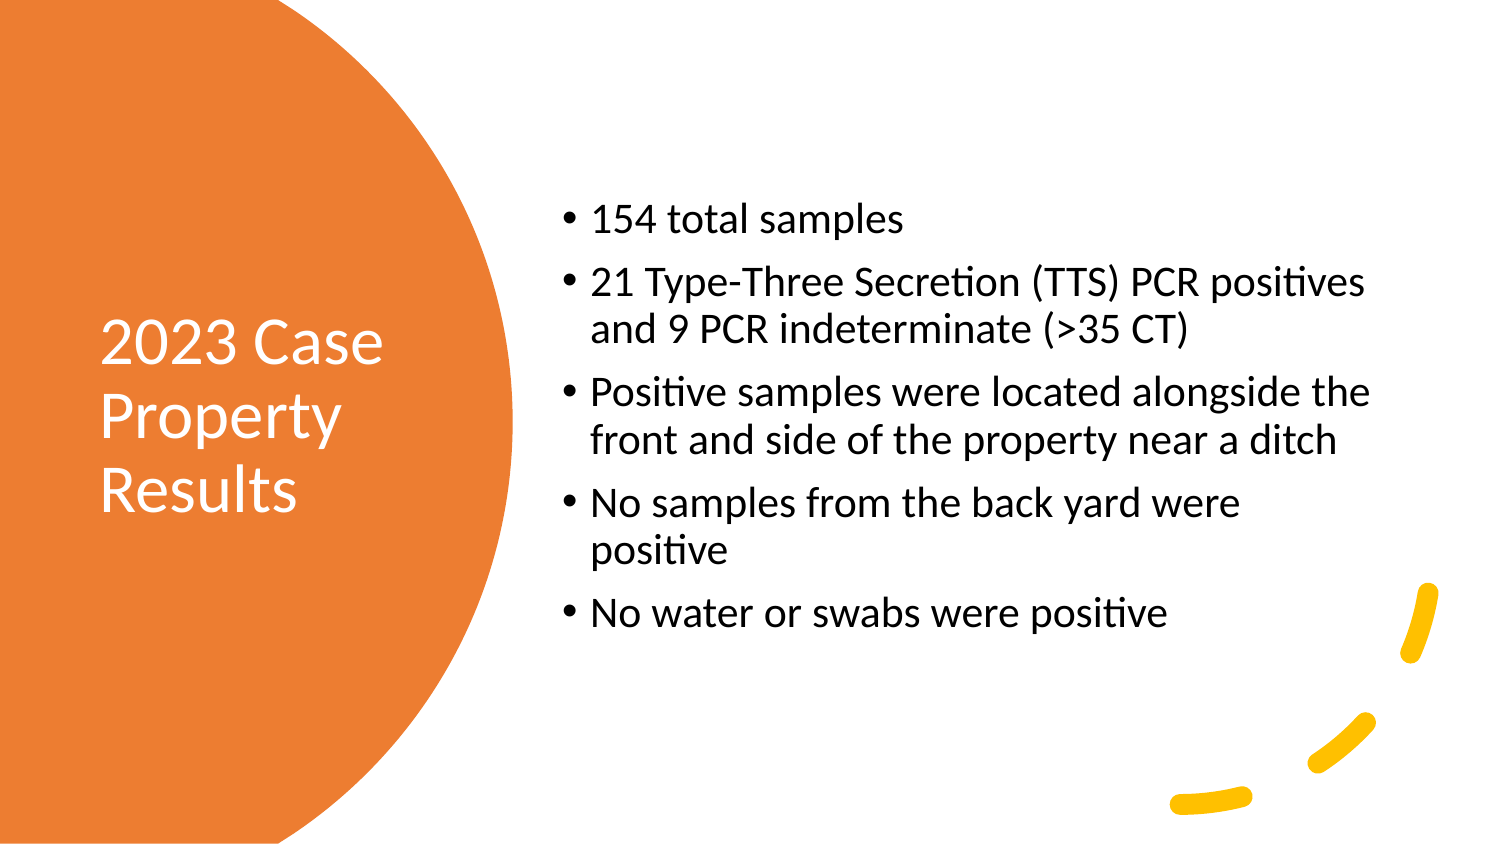

154 total samples
21 Type-Three Secretion (TTS) PCR positives and 9 PCR indeterminate (>35 CT)
Positive samples were located alongside the front and side of the property near a ditch
No samples from the back yard were positive
No water or swabs were positive
# 2023 Case Property Results